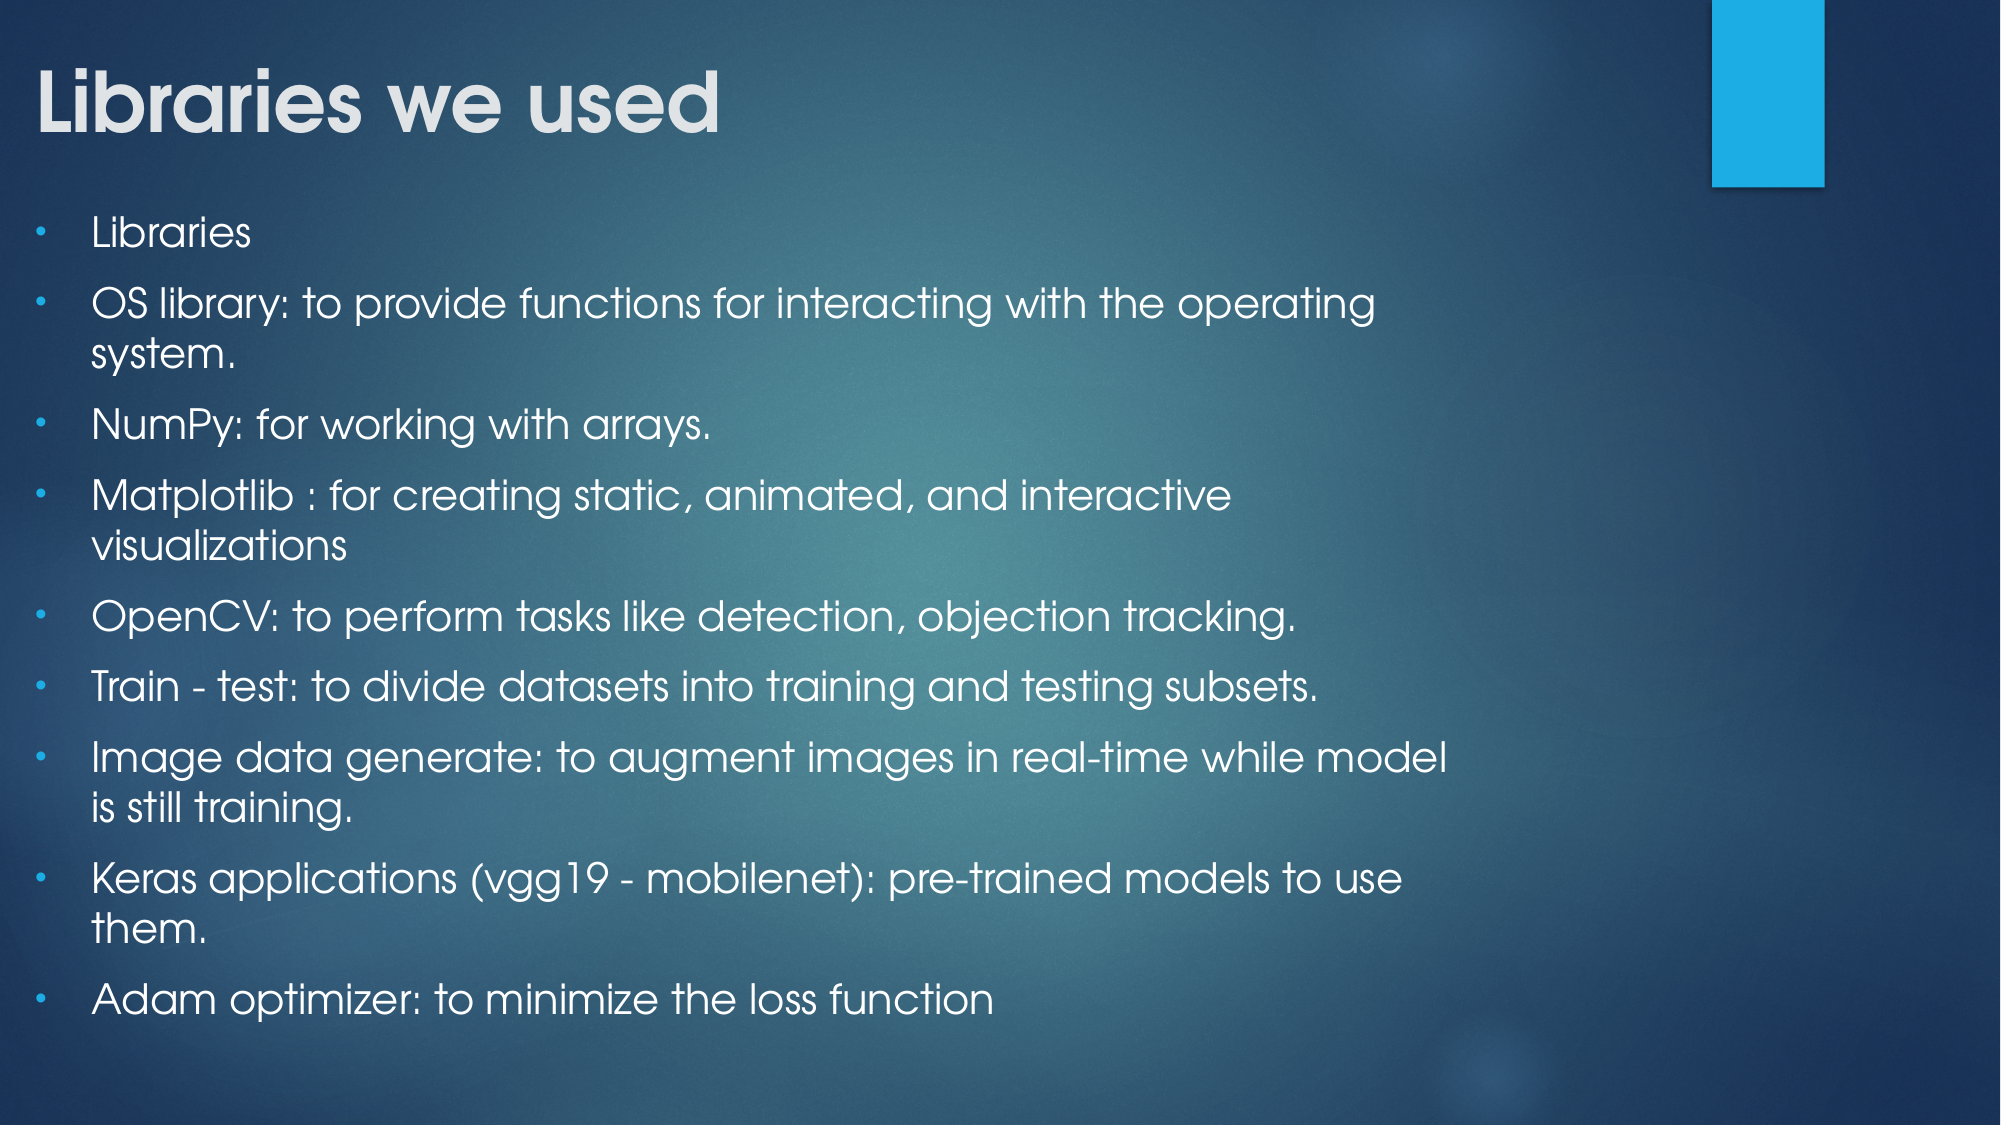

# Libraries we used
Libraries
OS library: to provide functions for interacting with the operating system.
NumPy: for working with arrays.
Matplotlib : for creating static, animated, and interactive visualizations
OpenCV: to perform tasks like detection, objection tracking.
Train - test: to divide datasets into training and testing subsets.
Image data generate: to augment images in real-time while model is still training.
Keras applications (vgg19 - mobilenet): pre-trained models to use them.
Adam optimizer: to minimize the loss function